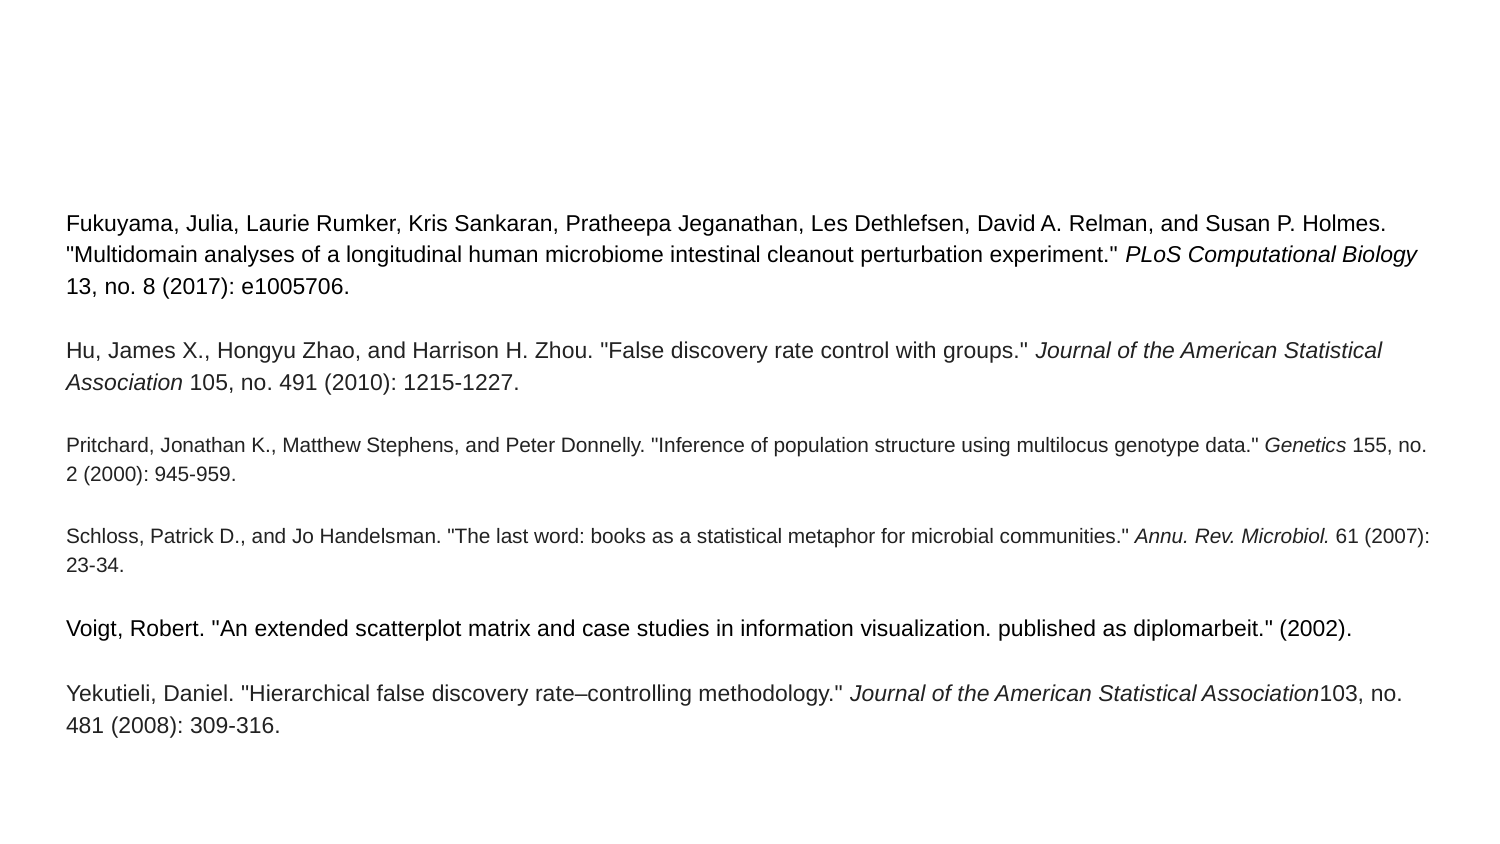

#
Fukuyama, Julia, Laurie Rumker, Kris Sankaran, Pratheepa Jeganathan, Les Dethlefsen, David A. Relman, and Susan P. Holmes. "Multidomain analyses of a longitudinal human microbiome intestinal cleanout perturbation experiment." PLoS Computational Biology 13, no. 8 (2017): e1005706.
Hu, James X., Hongyu Zhao, and Harrison H. Zhou. "False discovery rate control with groups." Journal of the American Statistical Association 105, no. 491 (2010): 1215-1227.
Pritchard, Jonathan K., Matthew Stephens, and Peter Donnelly. "Inference of population structure using multilocus genotype data." Genetics 155, no. 2 (2000): 945-959.
Schloss, Patrick D., and Jo Handelsman. "The last word: books as a statistical metaphor for microbial communities." Annu. Rev. Microbiol. 61 (2007): 23-34.
Voigt, Robert. "An extended scatterplot matrix and case studies in information visualization. published as diplomarbeit." (2002).
Yekutieli, Daniel. "Hierarchical false discovery rate–controlling methodology." Journal of the American Statistical Association103, no. 481 (2008): 309-316.